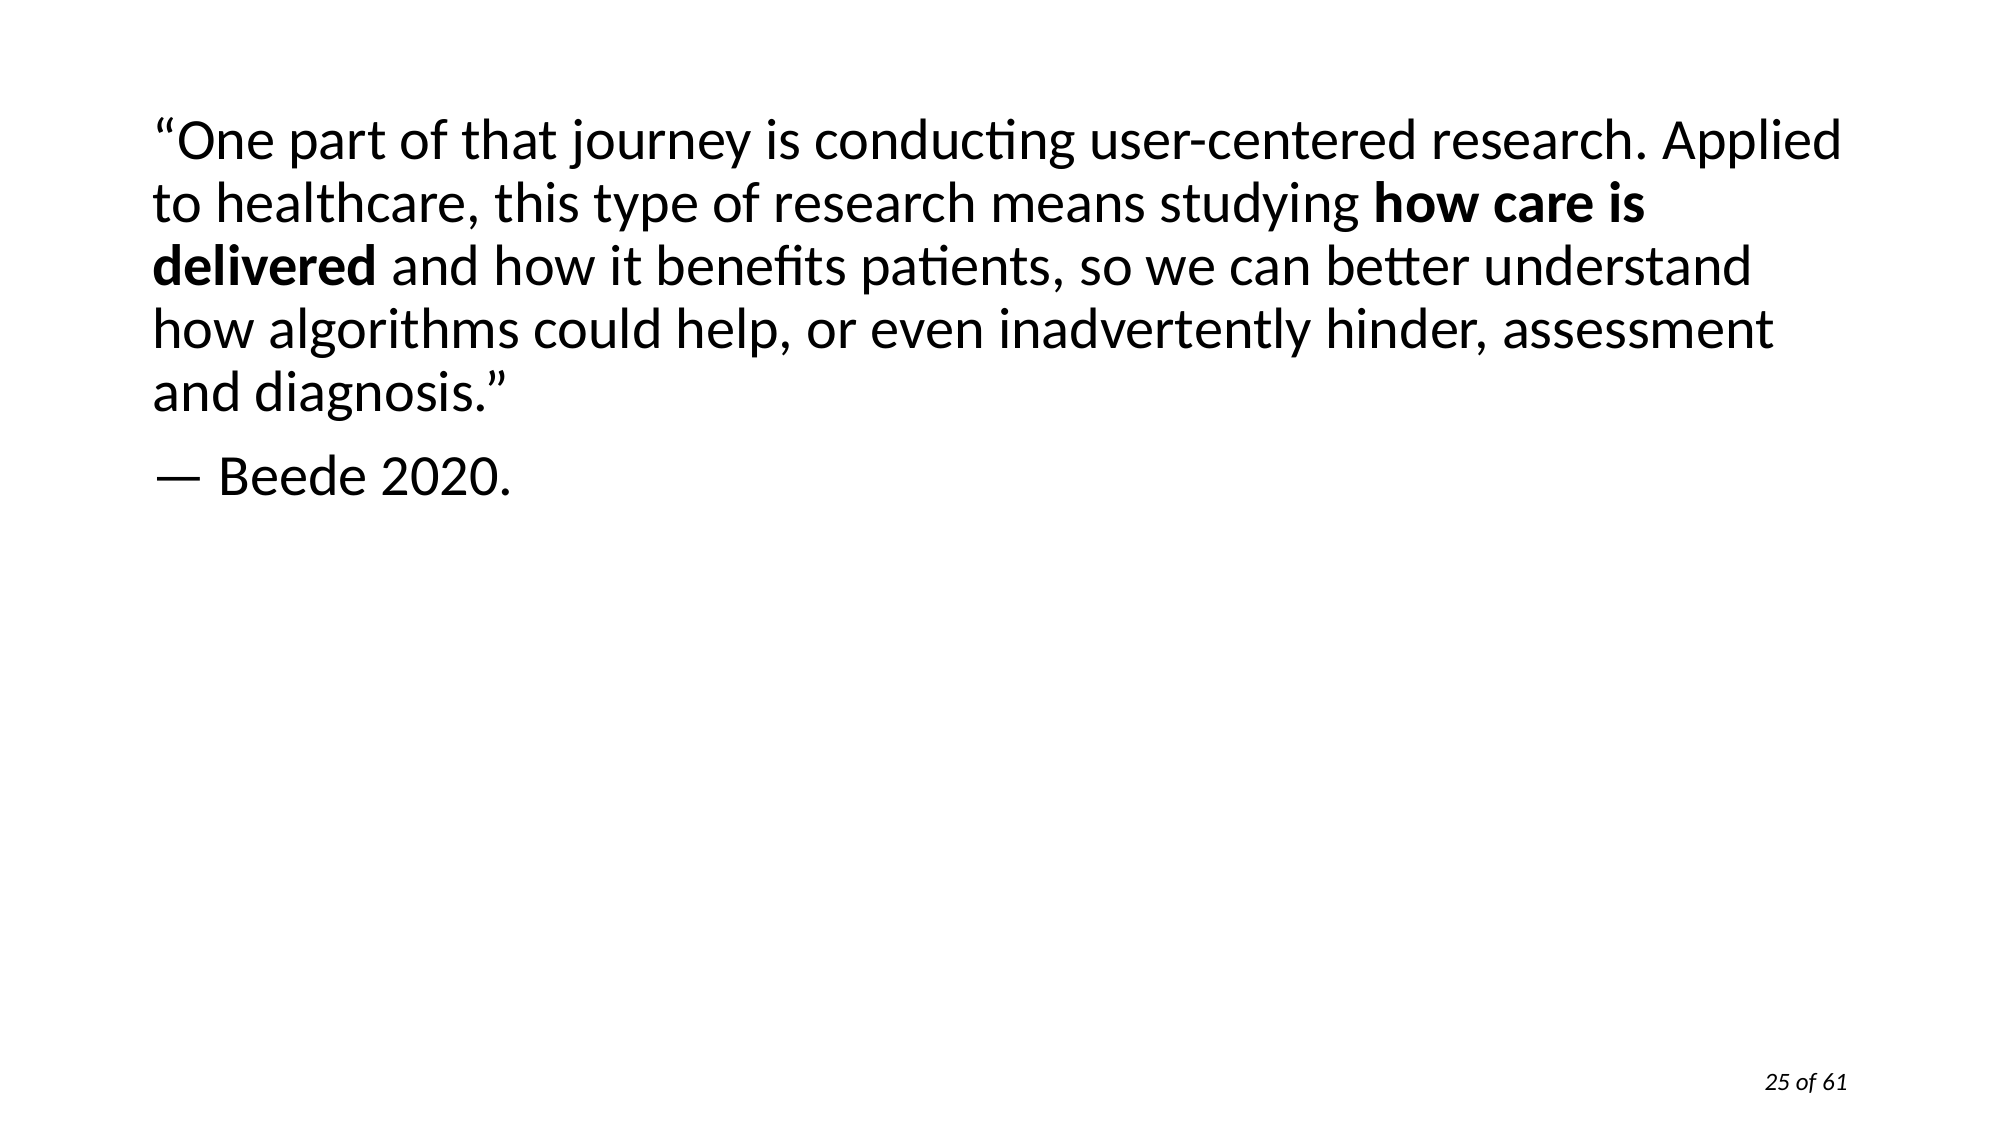

“One part of that journey is conducting user-centered research. Applied to healthcare, this type of research means studying how care is delivered and how it benefits patients, so we can better understand how algorithms could help, or even inadvertently hinder, assessment and diagnosis.”
— Beede 2020.